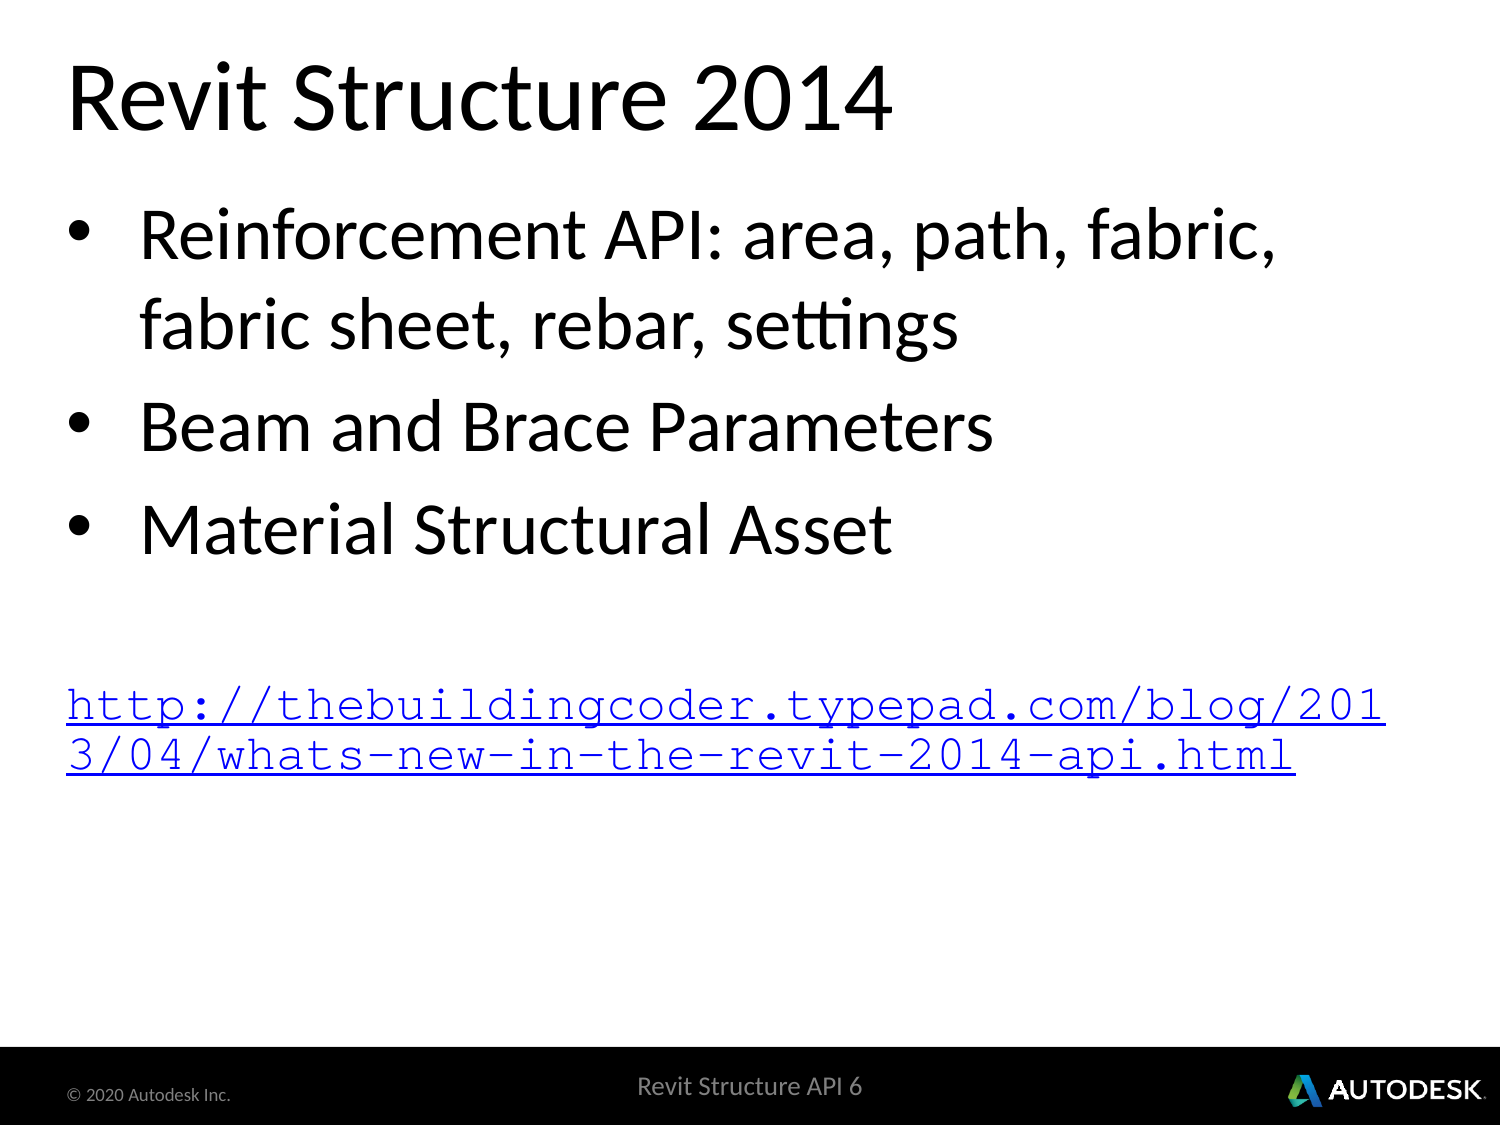

# Revit Structure 2014
Reinforcement API: area, path, fabric, fabric sheet, rebar, settings
Beam and Brace Parameters
Material Structural Asset
http://thebuildingcoder.typepad.com/blog/2013/04/whats-new-in-the-revit-2014-api.html